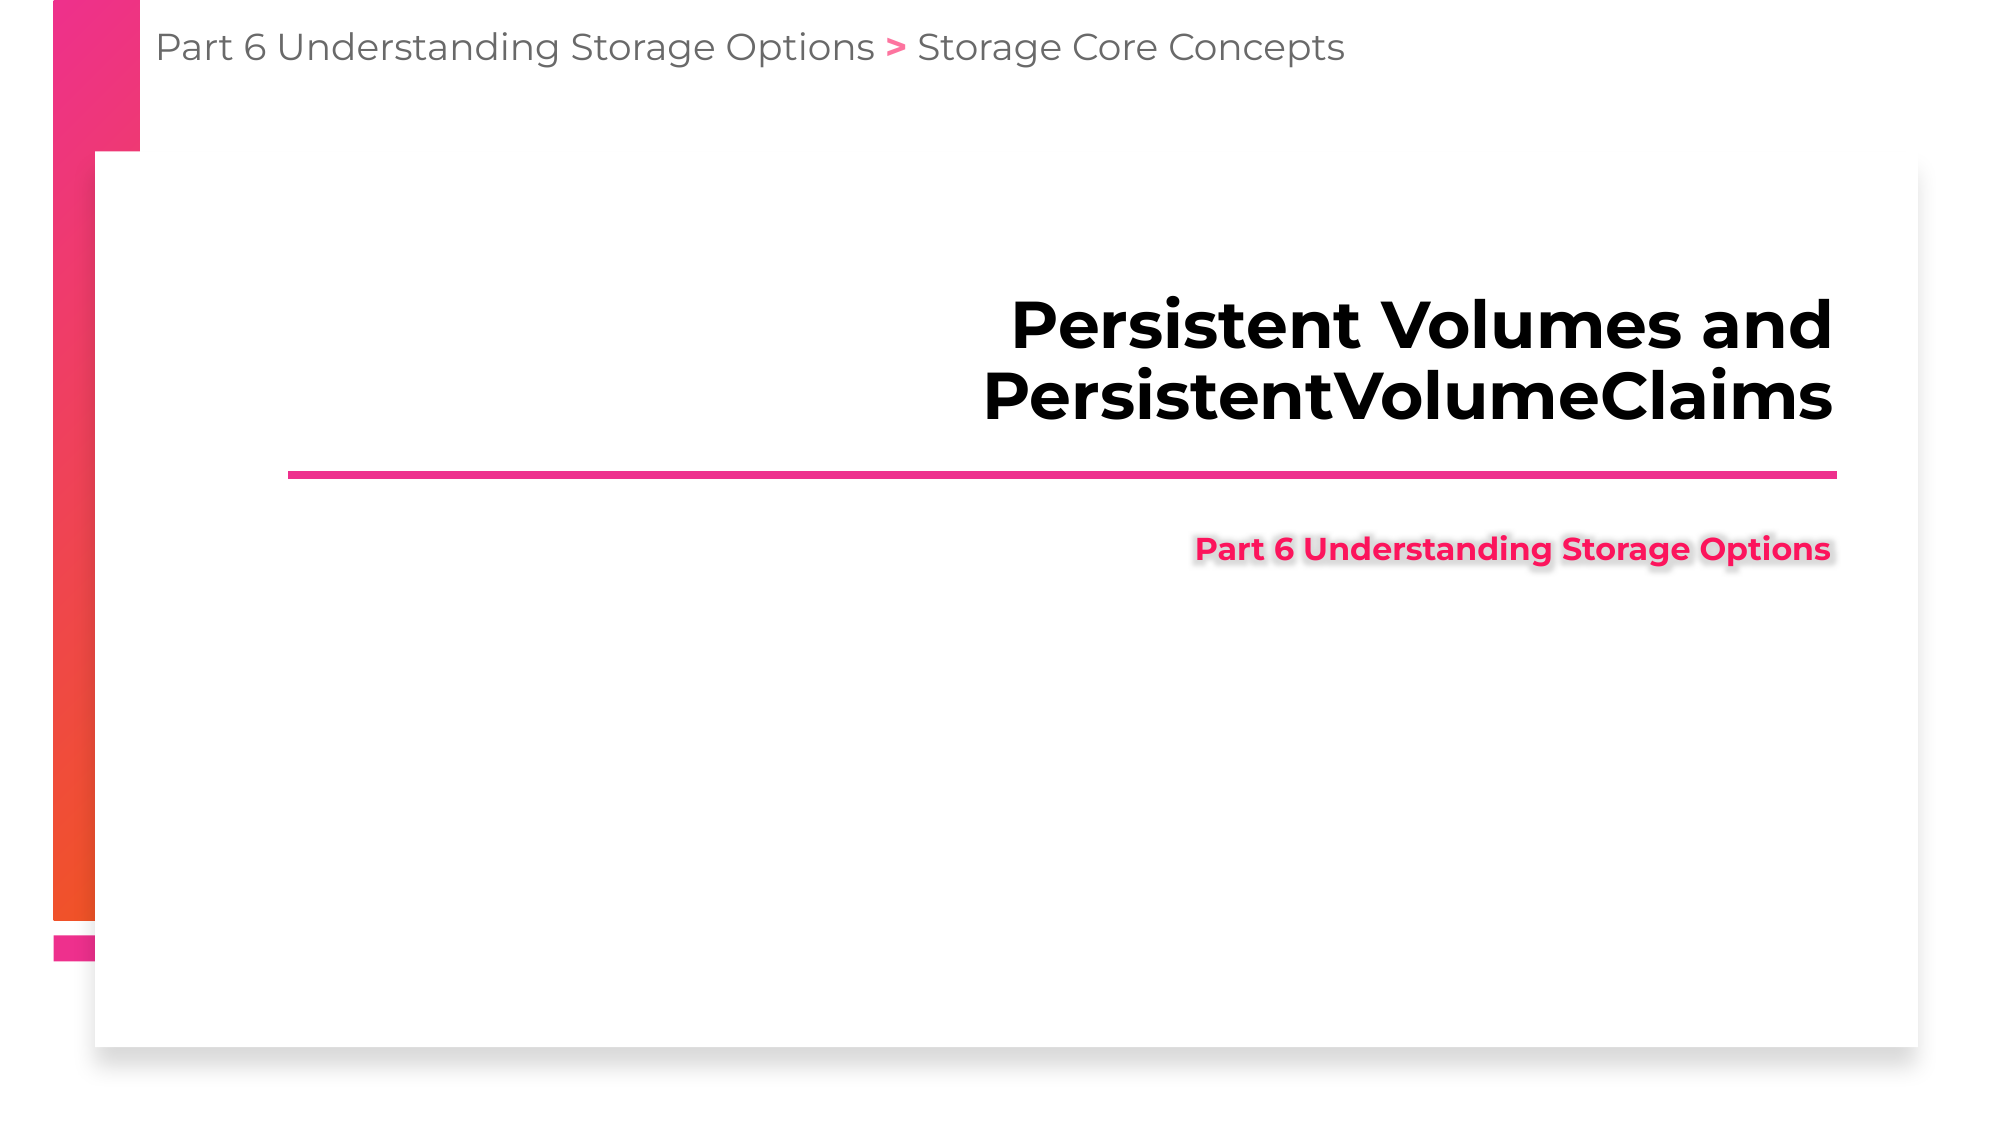

Part 6 Understanding Storage Options > Storage Core Concepts

Persistent Volumes and PersistentVolumeClaims

Part 6 Understanding Storage Options